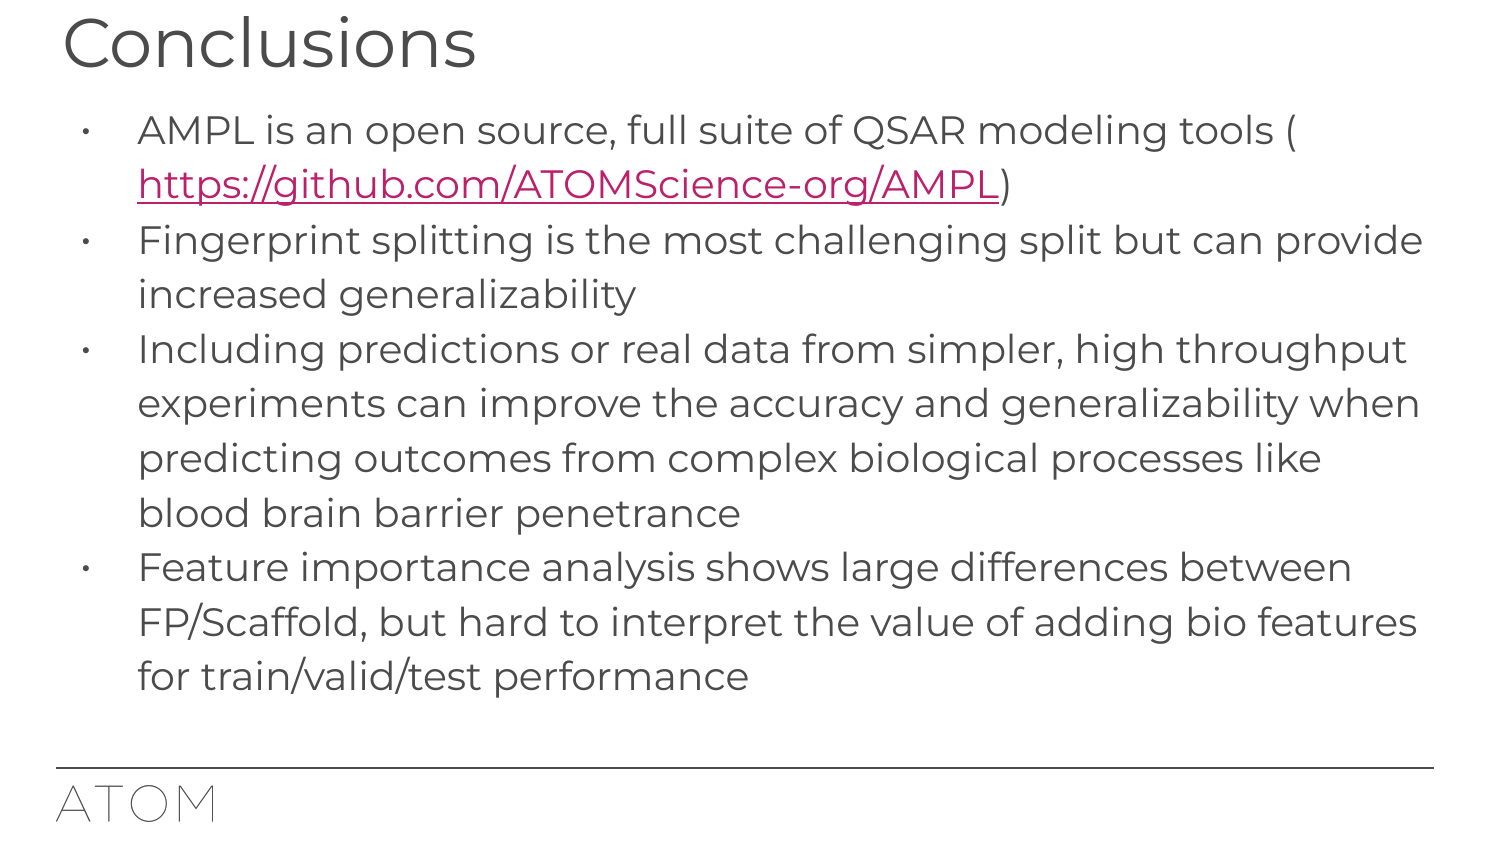

# Conclusions
AMPL is an open source, full suite of QSAR modeling tools (https://github.com/ATOMScience-org/AMPL)
Fingerprint splitting is the most challenging split but can provide increased generalizability
Including predictions or real data from simpler, high throughput experiments can improve the accuracy and generalizability when predicting outcomes from complex biological processes like blood brain barrier penetrance
Feature importance analysis shows large differences between FP/Scaffold, but hard to interpret the value of adding bio features for train/valid/test performance